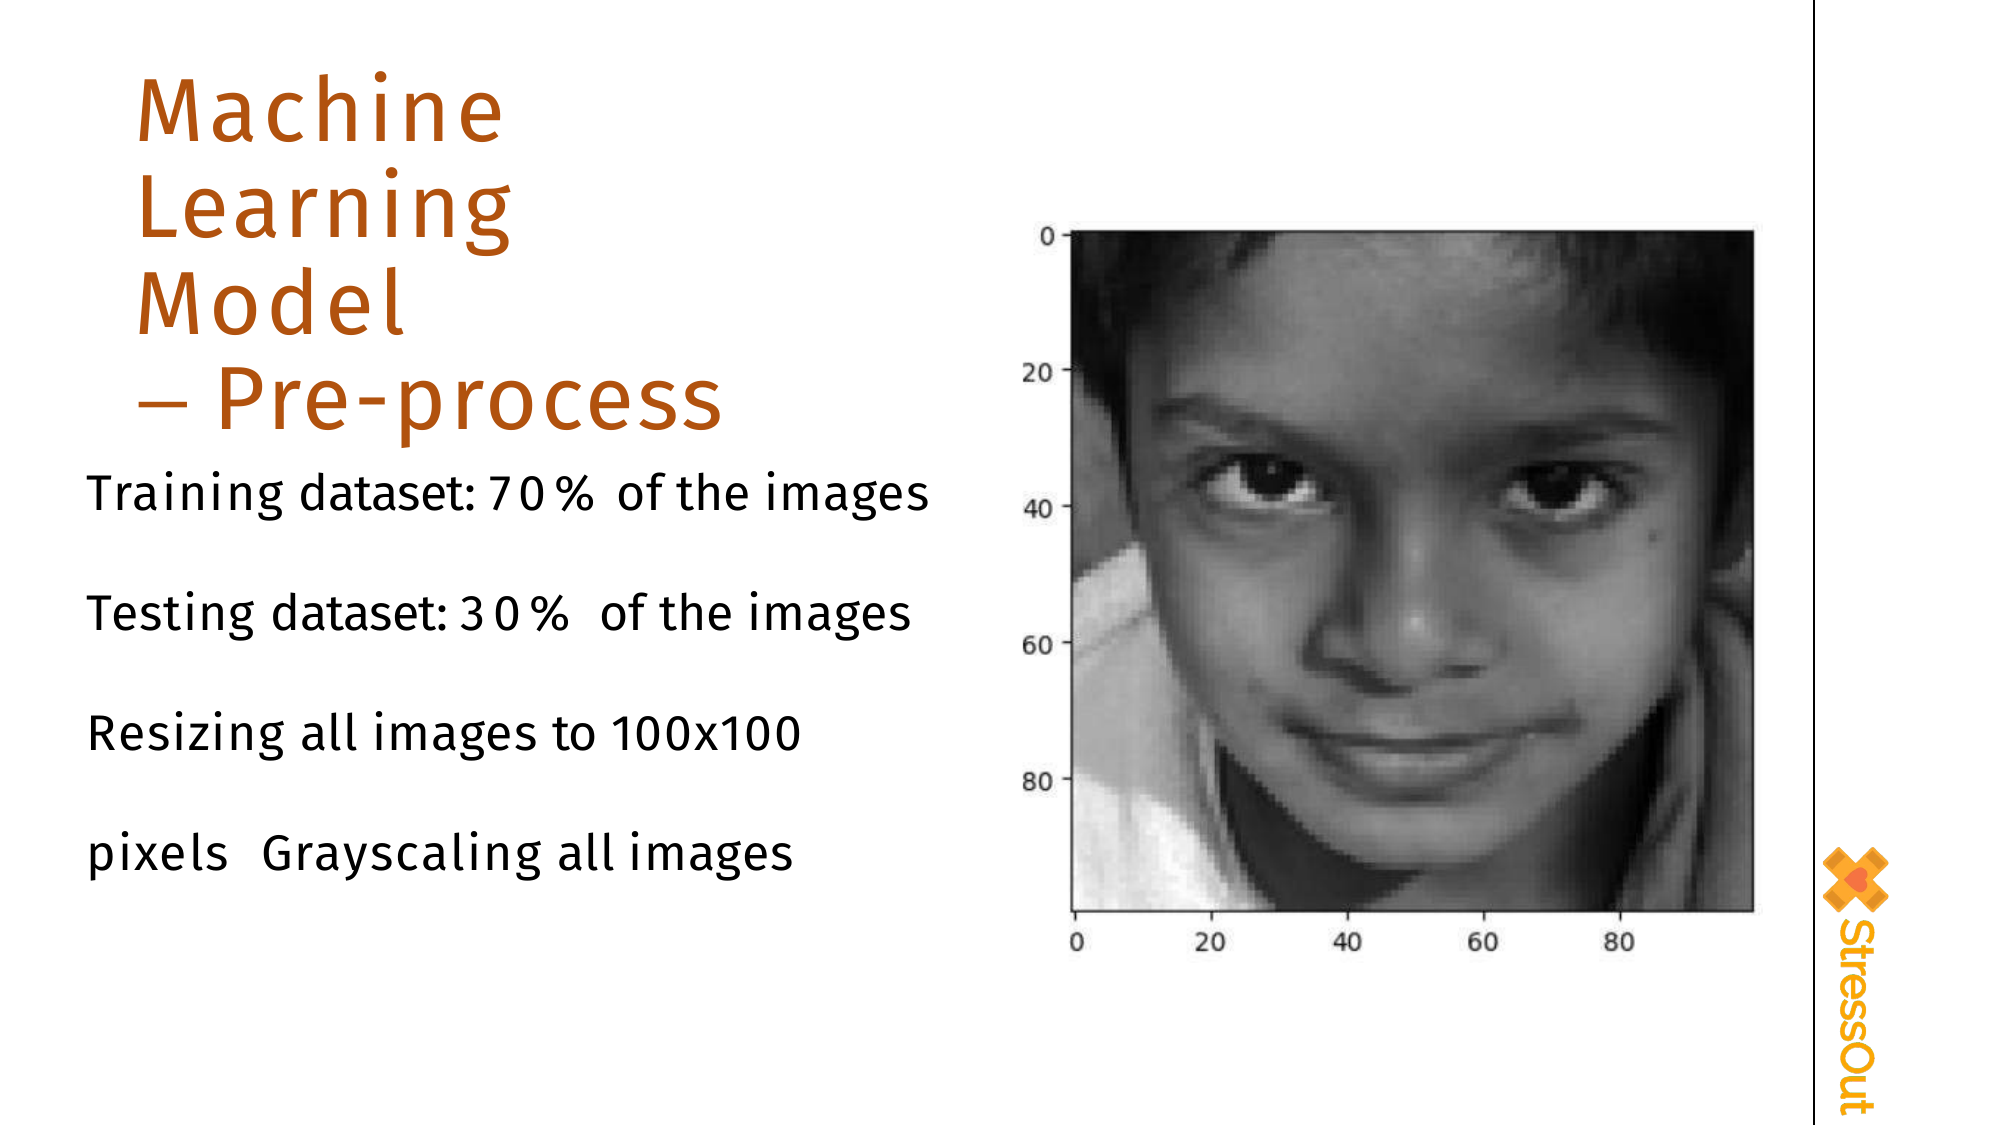

# Machine  Learning Model
– Pre-process

Training dataset: 70% of the images
Testing dataset: 30% of the images  Resizing all images to 100x100 pixels  Grayscaling all images